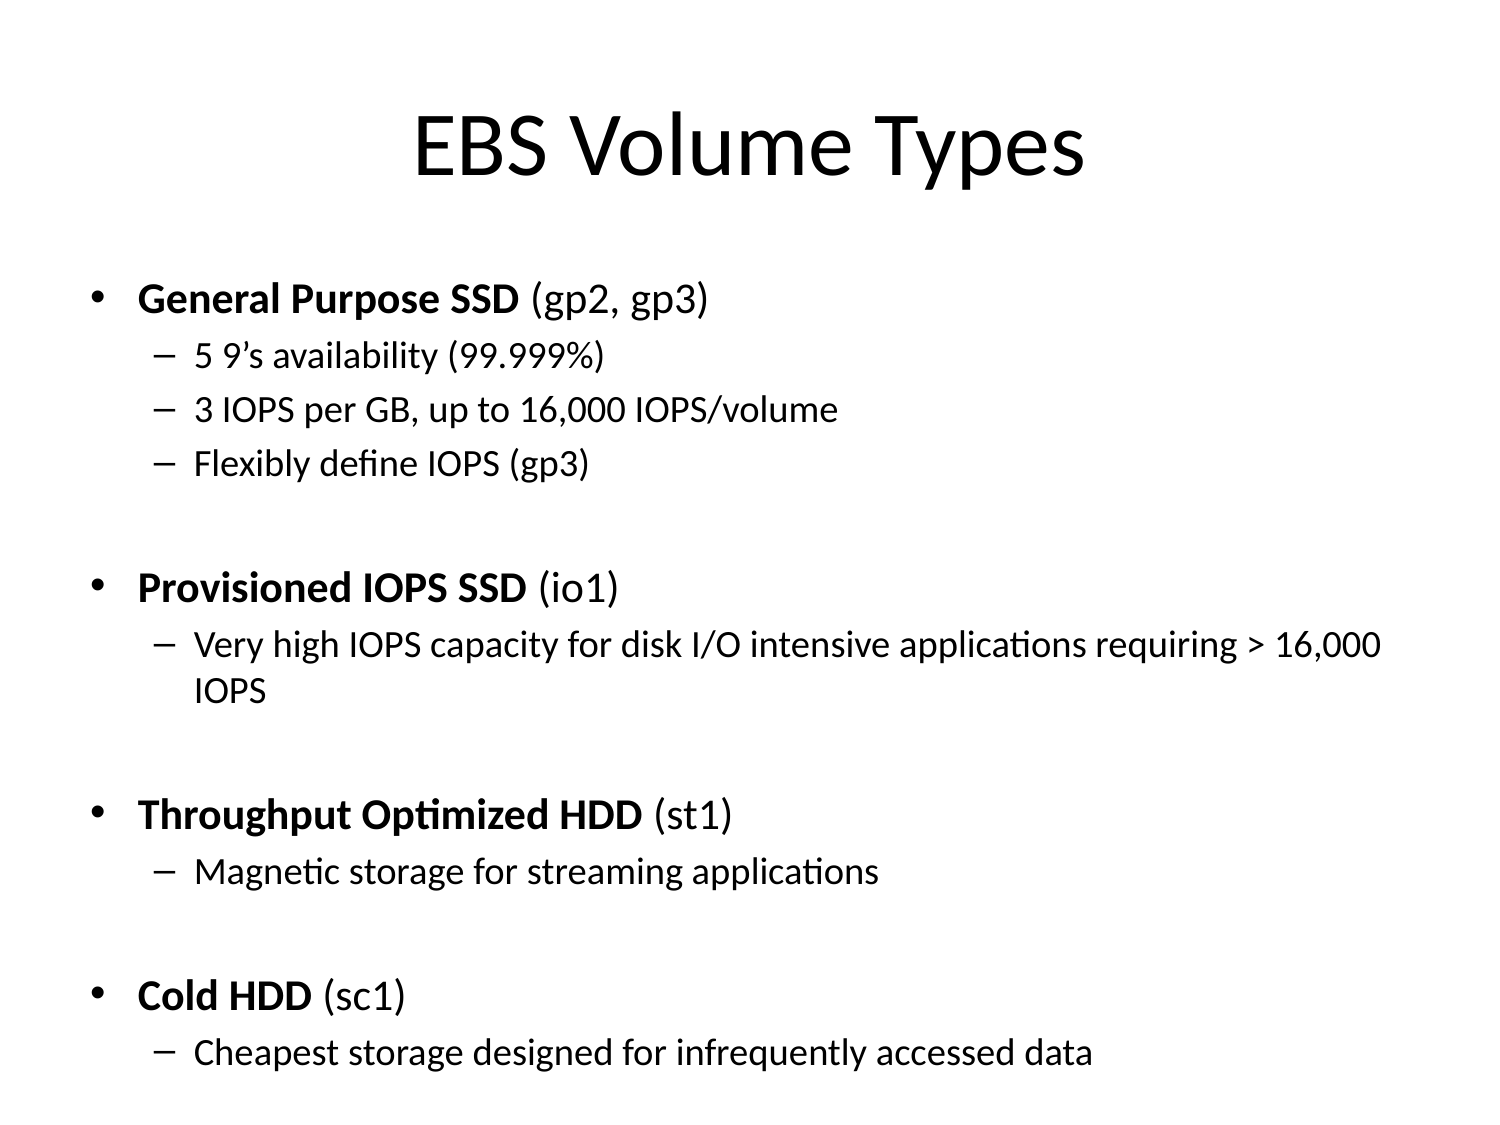

# EBS Volume Types
General Purpose SSD (gp2, gp3)
5 9’s availability (99.999%)
3 IOPS per GB, up to 16,000 IOPS/volume
Flexibly define IOPS (gp3)

Provisioned IOPS SSD (io1)
Very high IOPS capacity for disk I/O intensive applications requiring > 16,000 IOPS

Throughput Optimized HDD (st1)
Magnetic storage for streaming applications

Cold HDD (sc1)
Cheapest storage designed for infrequently accessed data